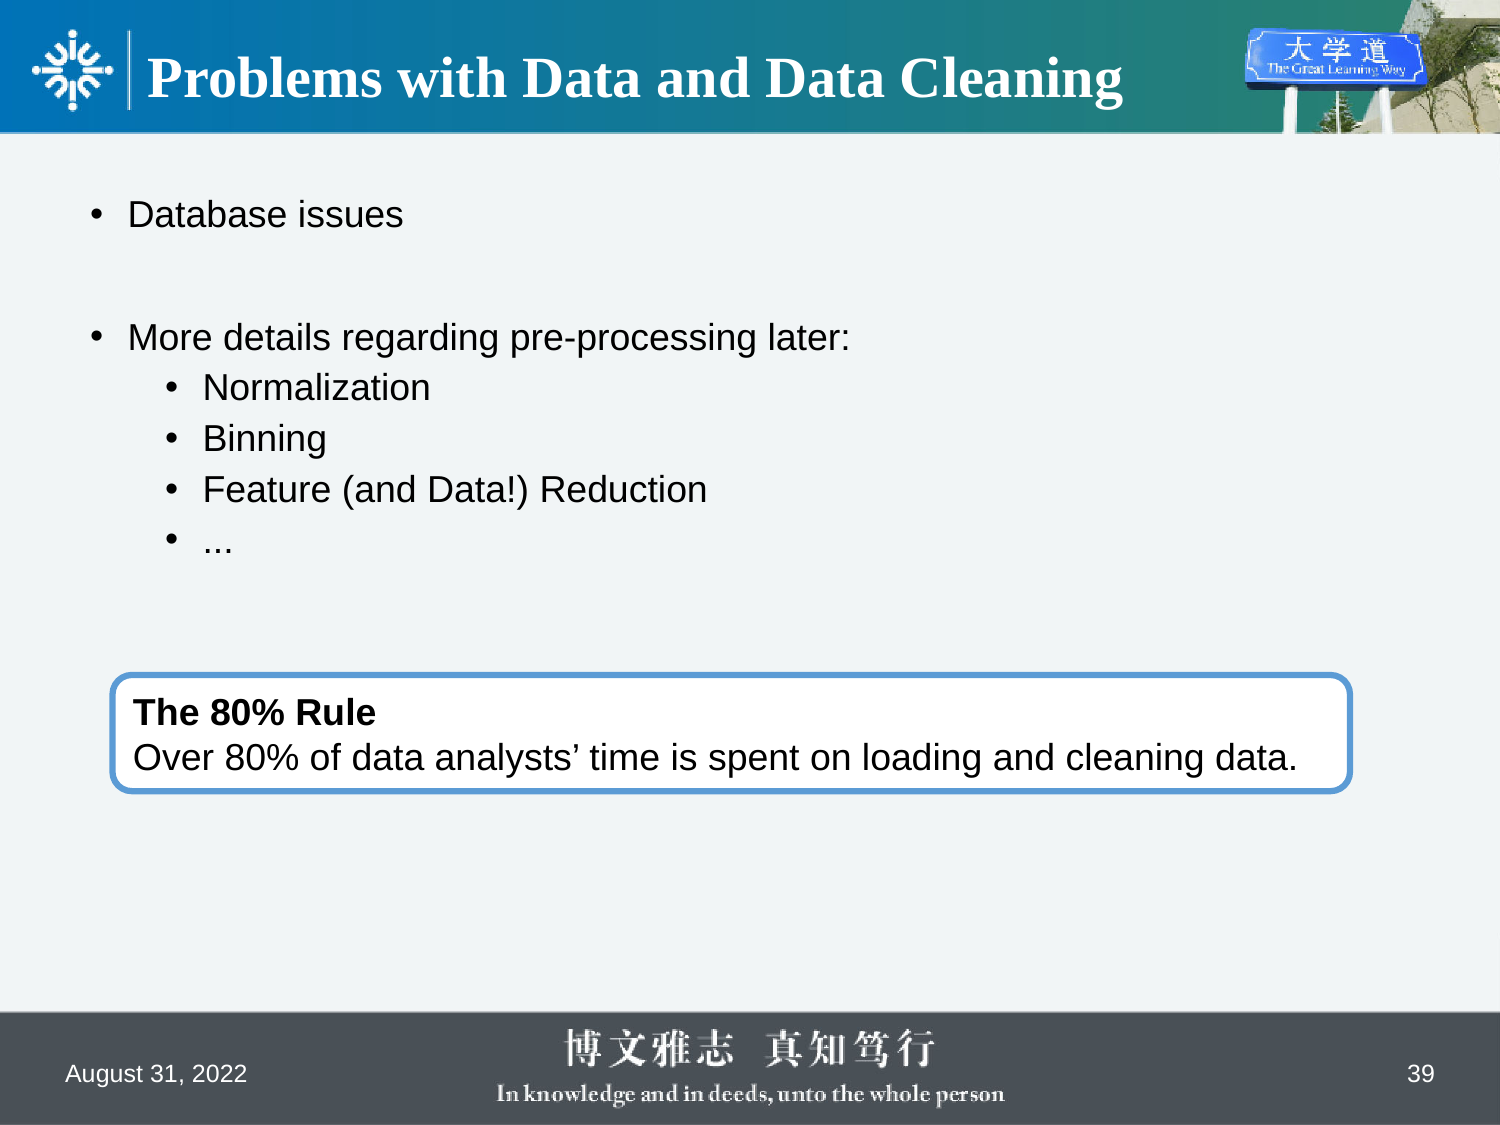

# Problems with Data and Data Cleaning
Database issues

More details regarding pre-processing later:
Normalization
Binning
Feature (and Data!) Reduction
...

The 80% Rule
Over 80% of data analysts’ time is spent on loading and cleaning data.
39
August 31, 2022